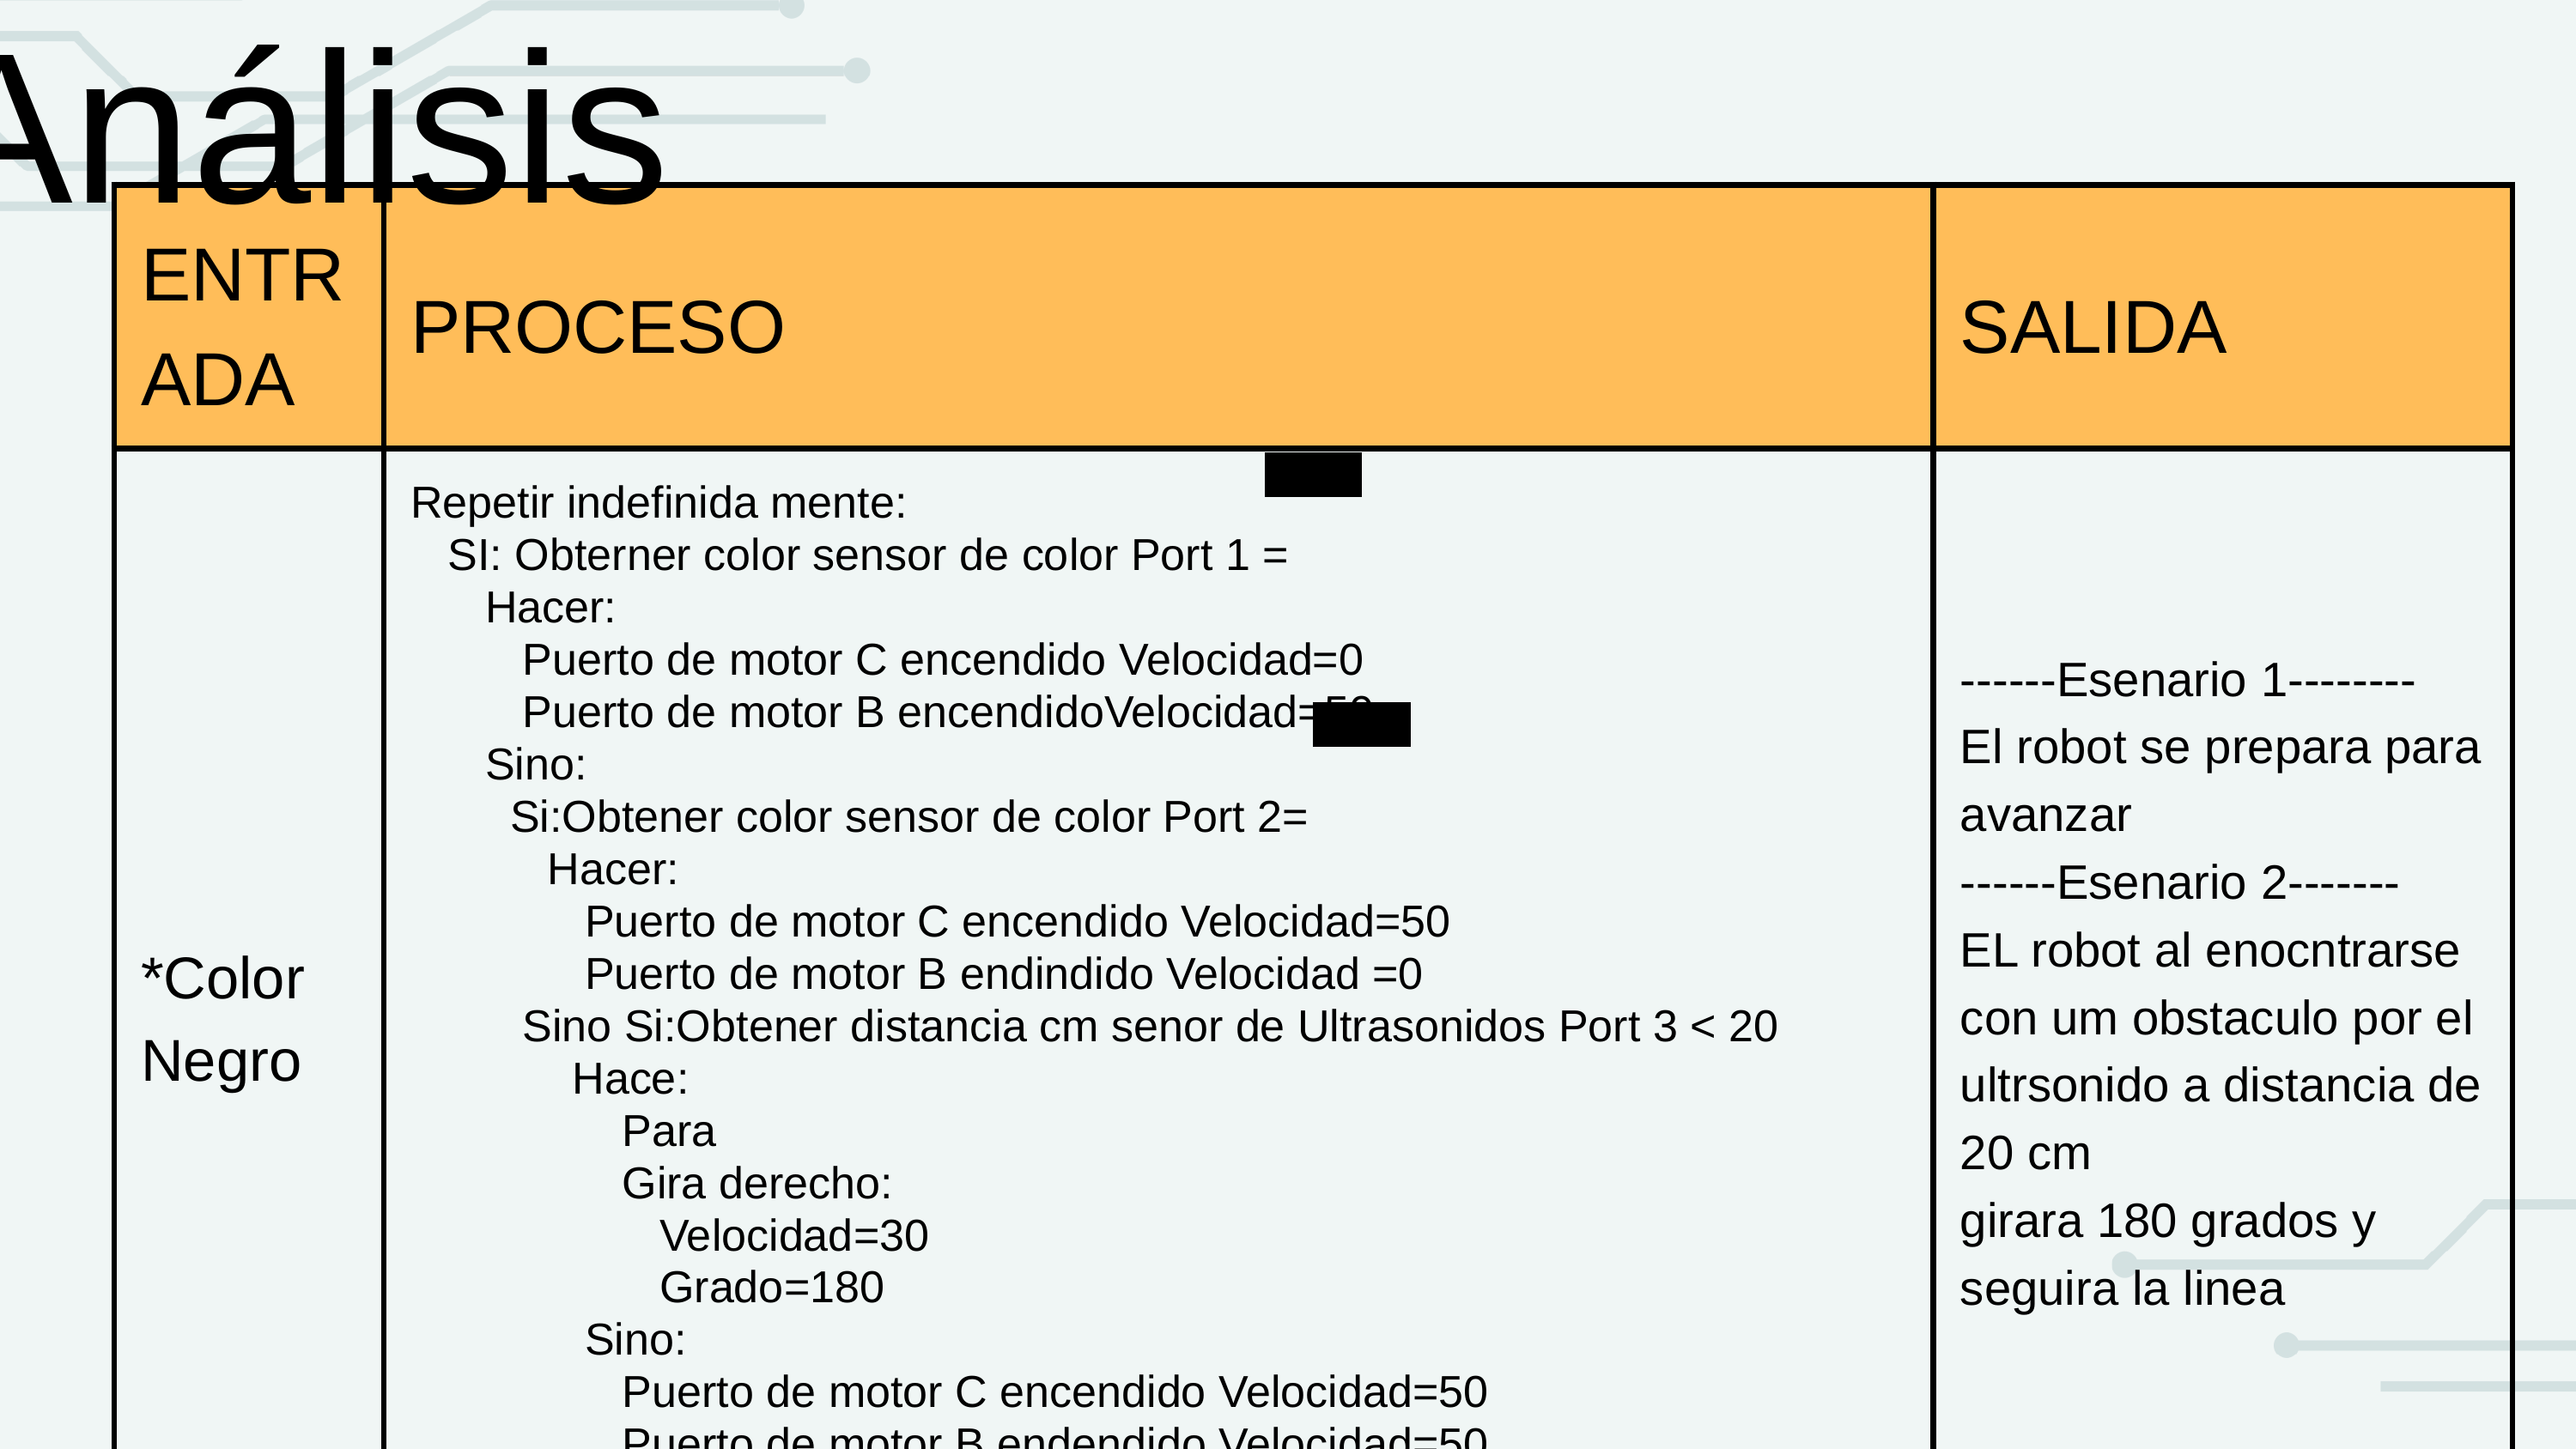

Análisis
| ENTRADA | PROCESO | SALIDA |
| --- | --- | --- |
| \*Color Negro | Repetir indefinida mente: SI: Obterner color sensor de color Port 1 = Hacer: Puerto de motor C encendido Velocidad=0 Puerto de motor B encendidoVelocidad=50 Sino: Si:Obtener color sensor de color Port 2= Hacer: Puerto de motor C encendido Velocidad=50 Puerto de motor B endindido Velocidad =0 Sino Si:Obtener distancia cm senor de Ultrasonidos Port 3 < 20 Hace: Para Gira derecho: Velocidad=30 Grado=180 Sino: Puerto de motor C encendido Velocidad=50 Puerto de motor B endendido Velocidad=50 Fin\_Si | ------Esenario 1-------- El robot se prepara para avanzar ------Esenario 2------- EL robot al enocntrarse con um obstaculo por el ultrsonido a distancia de 20 cm girara 180 grados y seguira la linea |